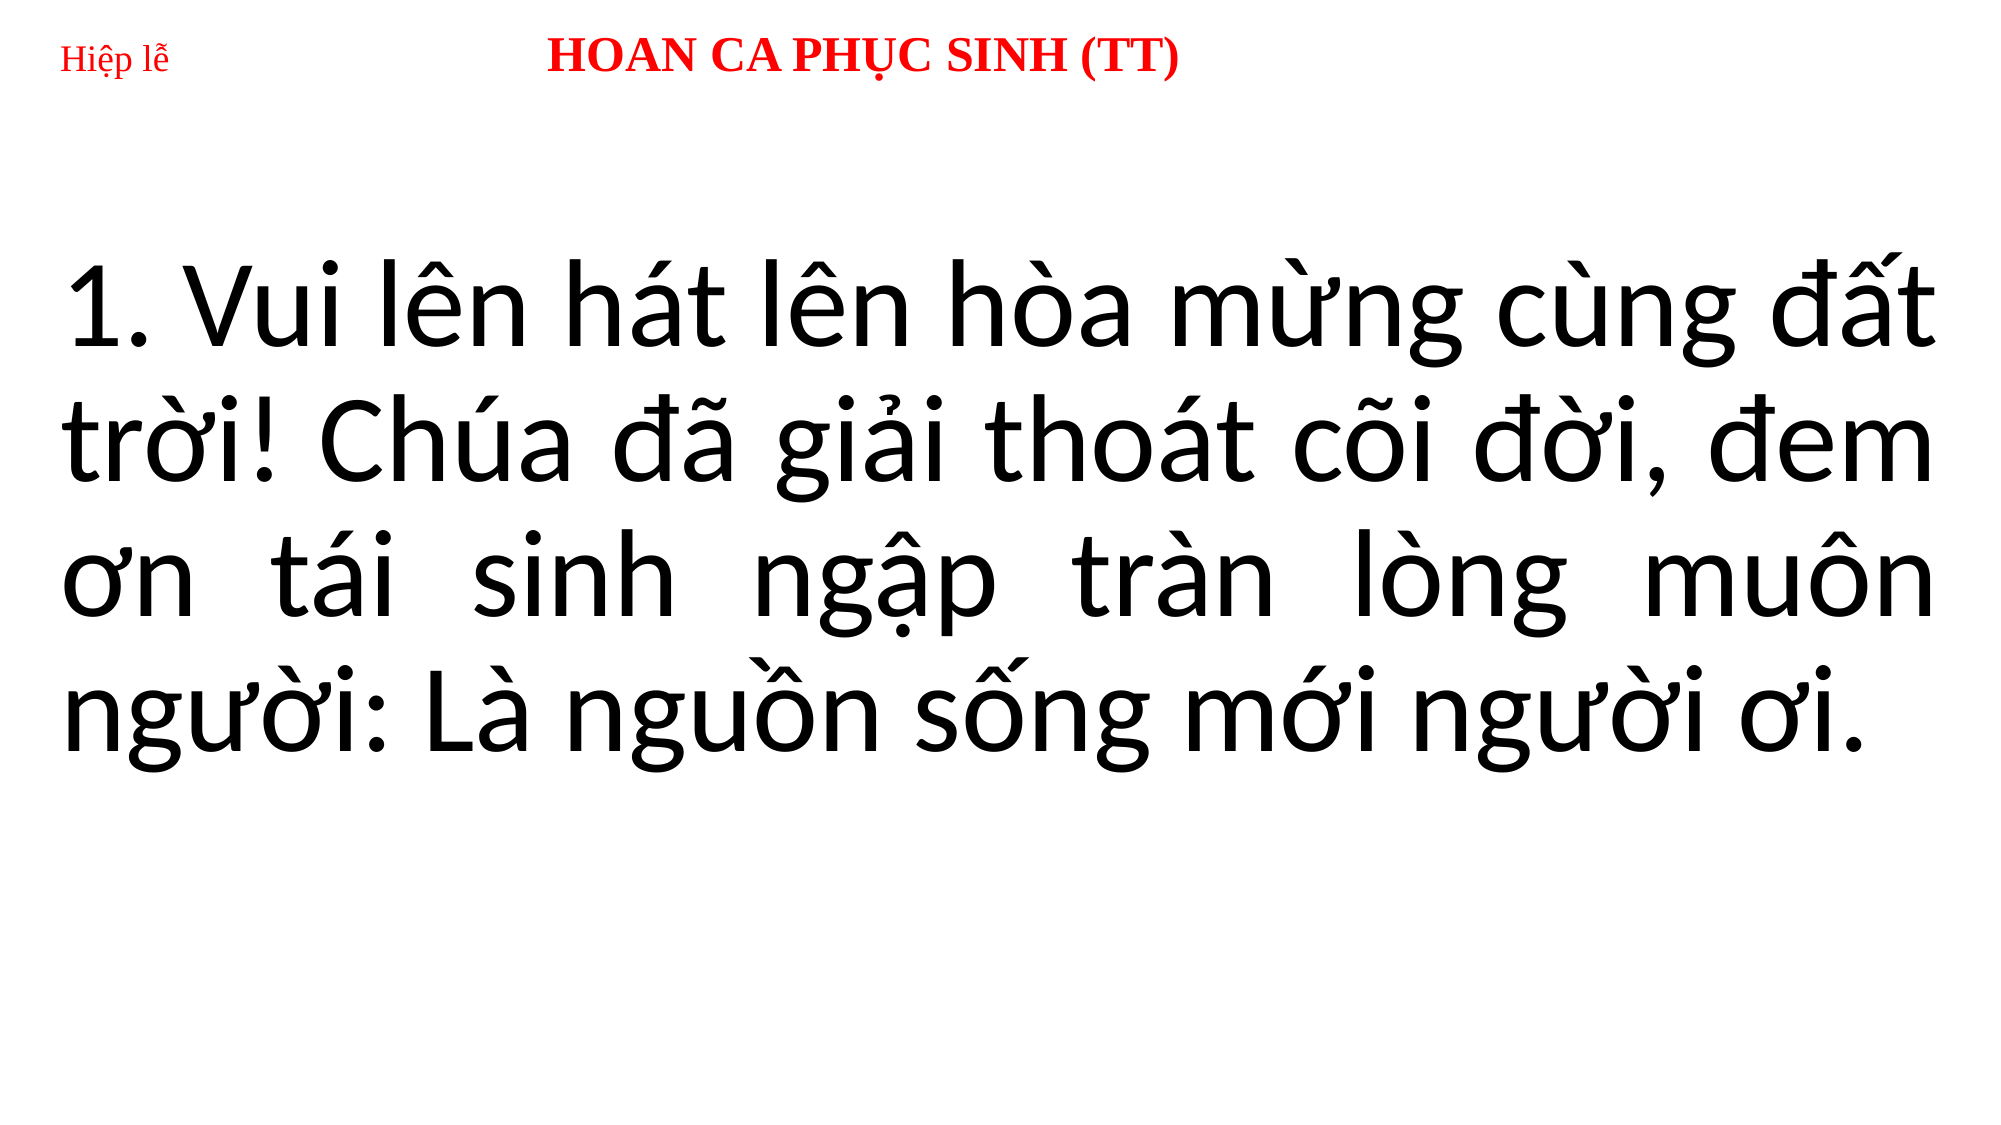

# Hiệp lễ 			    HOAN CA PHỤC SINH (TT)
1. Vui lên hát lên hòa mừng cùng đất trời! Chúa đã giải thoát cõi đời, đem ơn tái sinh ngập tràn lòng muôn người: Là nguồn sống mới người ơi.